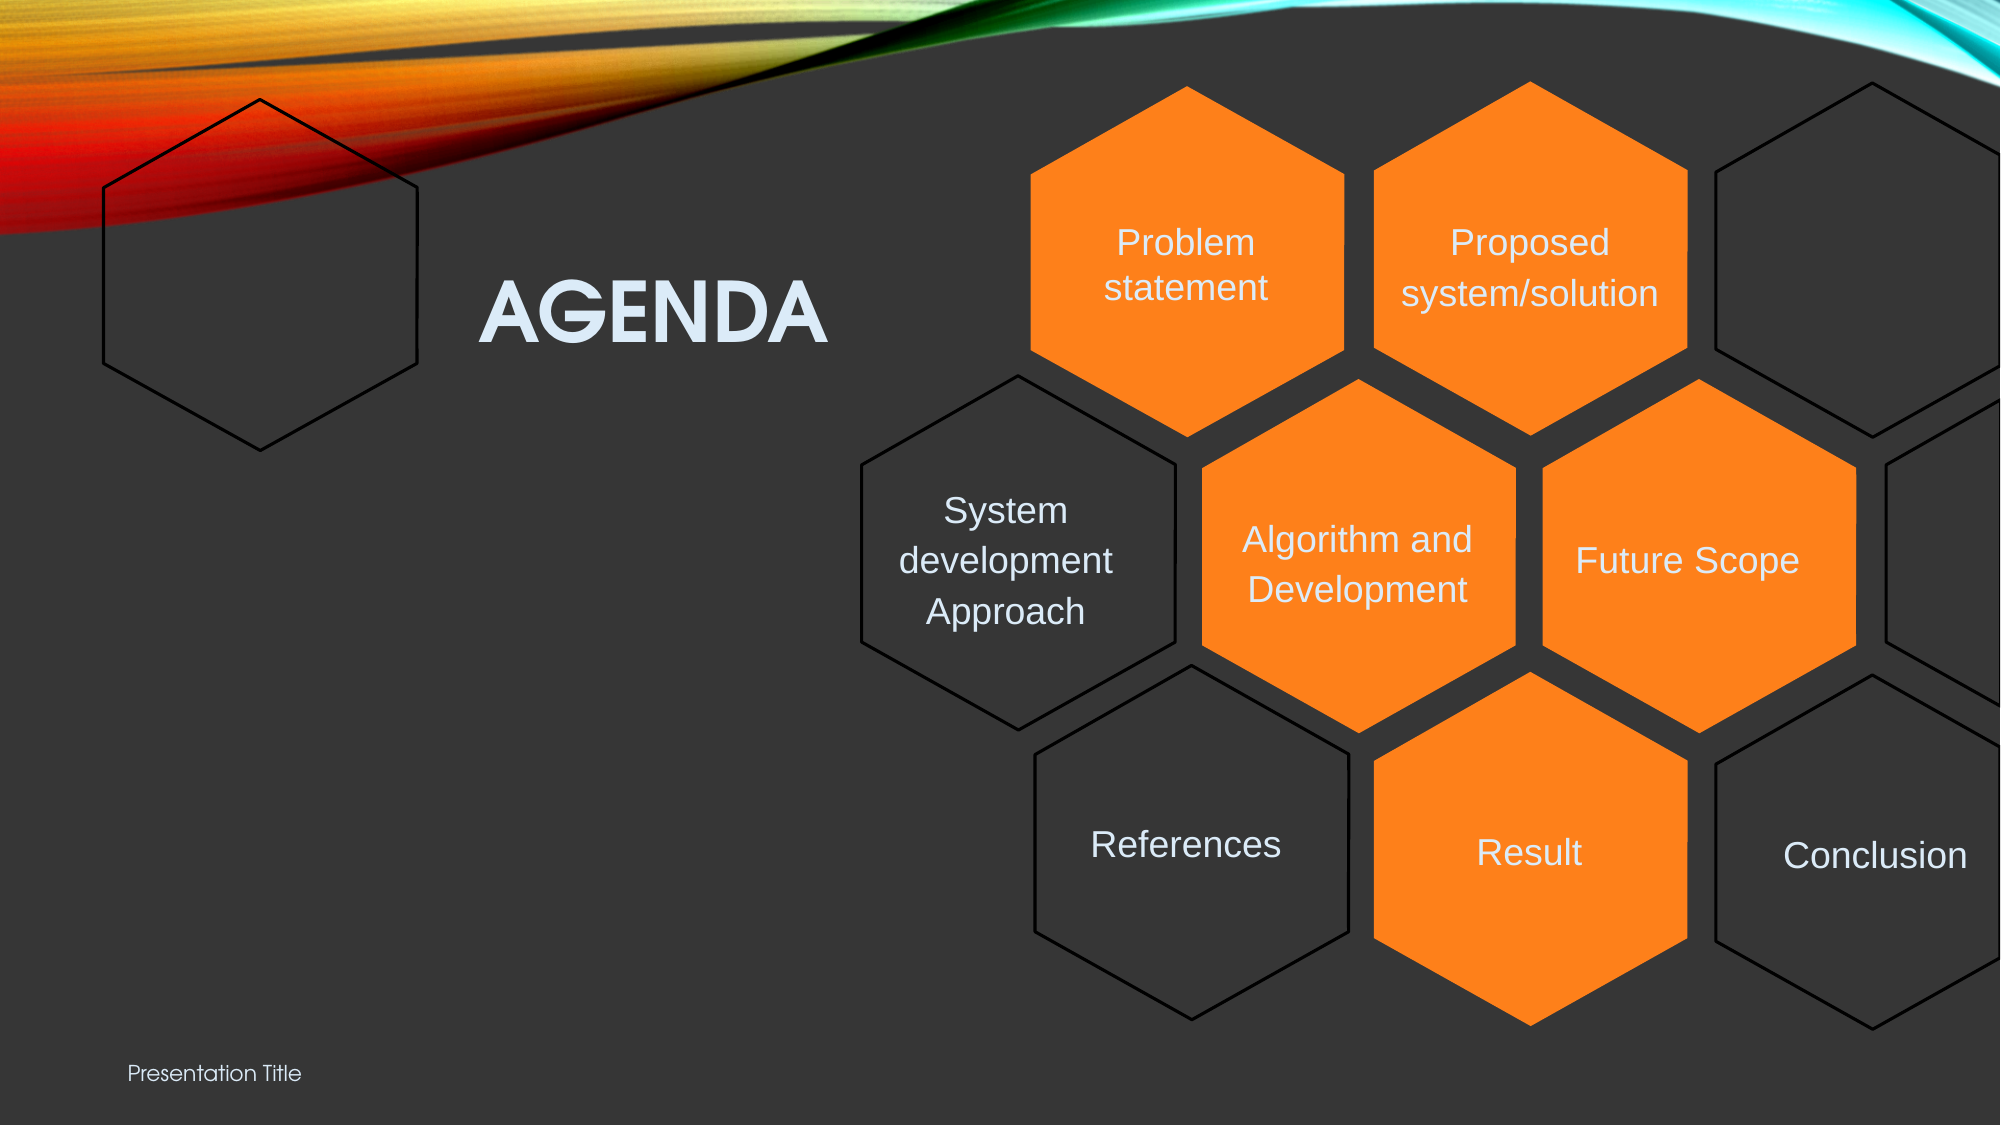

# Agenda
Problem statement
Proposed system/solution

System development Approach
Future Scope
Algorithm and Development
References
Result
Conclusion
Presentation Title